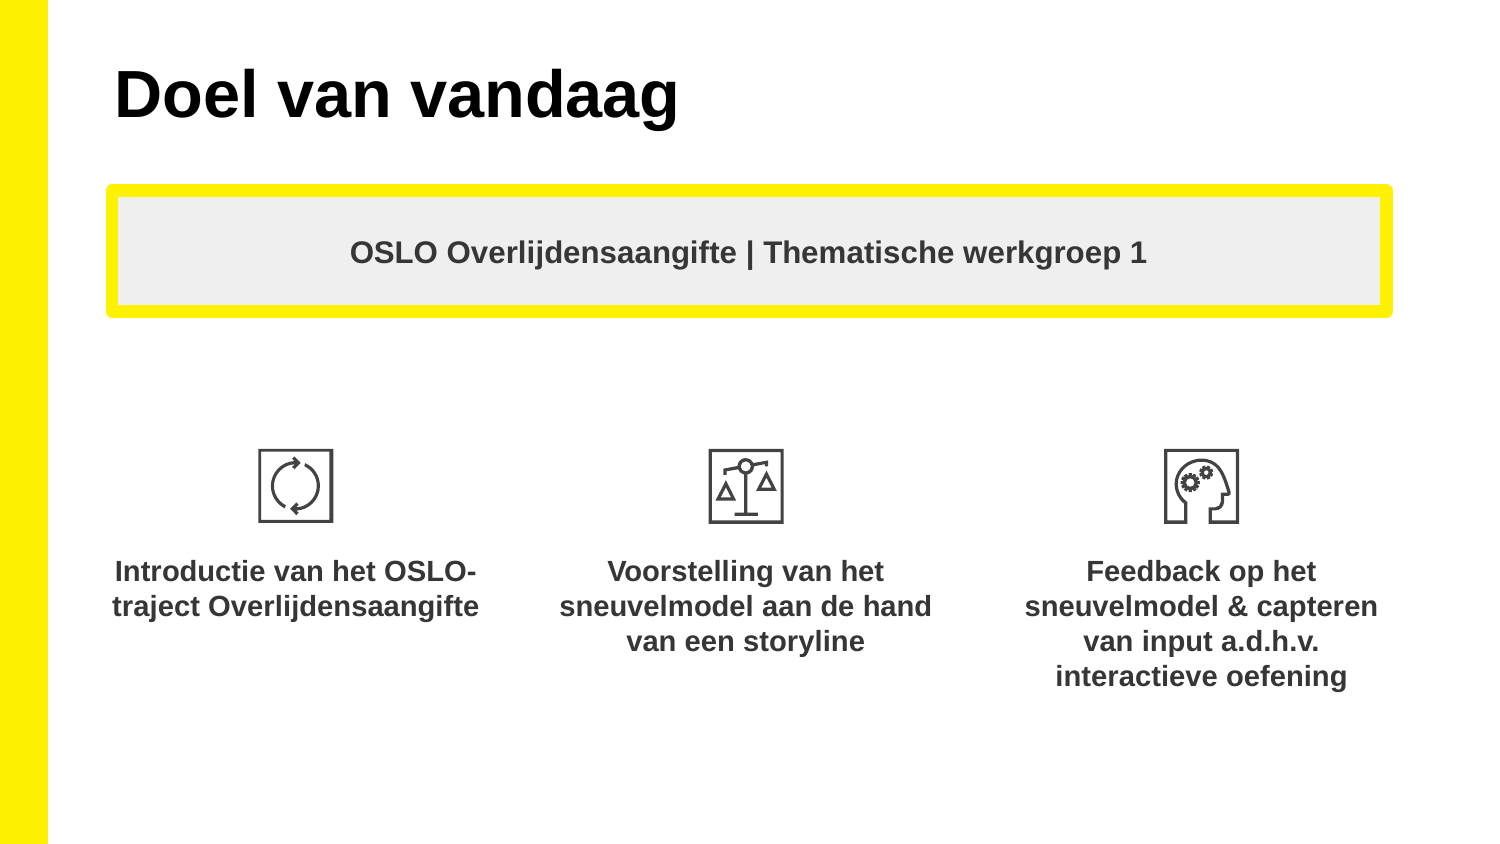

Doel van vandaag
OSLO Overlijdensaangifte | Thematische werkgroep 1

Introductie van het OSLO-traject Overlijdensaangifte
Voorstelling van het sneuvelmodel aan de hand van een storyline
Feedback op het sneuvelmodel & capteren van input a.d.h.v. interactieve oefening